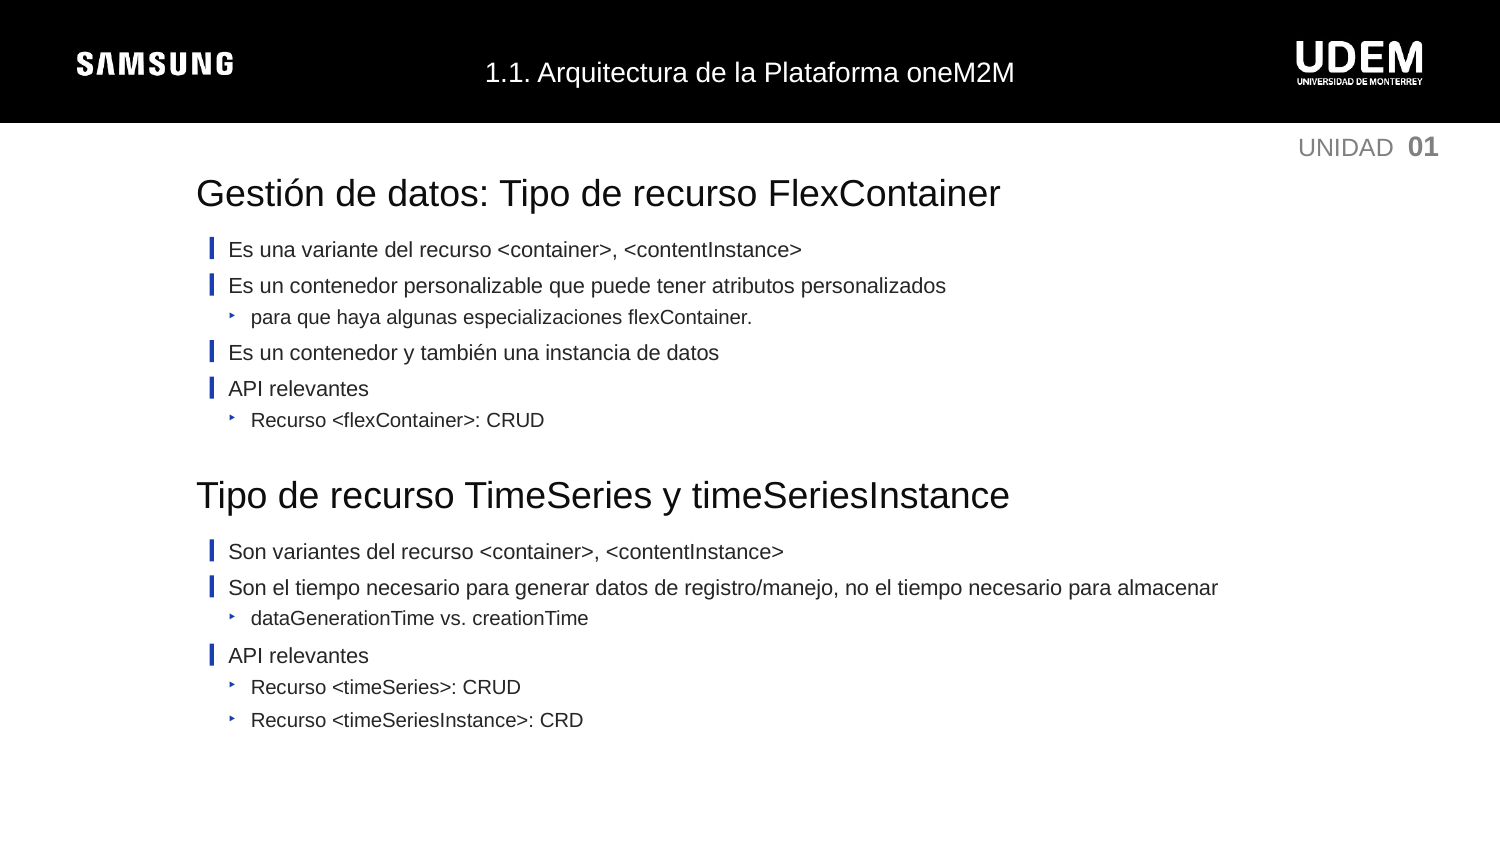

1.1. Arquitectura de la Plataforma oneM2M
UNIDAD  01
Gestión de datos: Tipo de recurso FlexContainer
Es una variante del recurso <container>, <contentInstance>

Es un contenedor personalizable que puede tener atributos personalizados

para que haya algunas especializaciones flexContainer.
Es un contenedor y también una instancia de datos

API relevantes

Recurso <flexContainer>: CRUD
Tipo de recurso TimeSeries y timeSeriesInstance
Son variantes del recurso <container>, <contentInstance>

Son el tiempo necesario para generar datos de registro/manejo, no el tiempo necesario para almacenar

dataGenerationTime vs. creationTime
API relevantes

Recurso <timeSeries>: CRUD
Recurso <timeSeriesInstance>: CRD